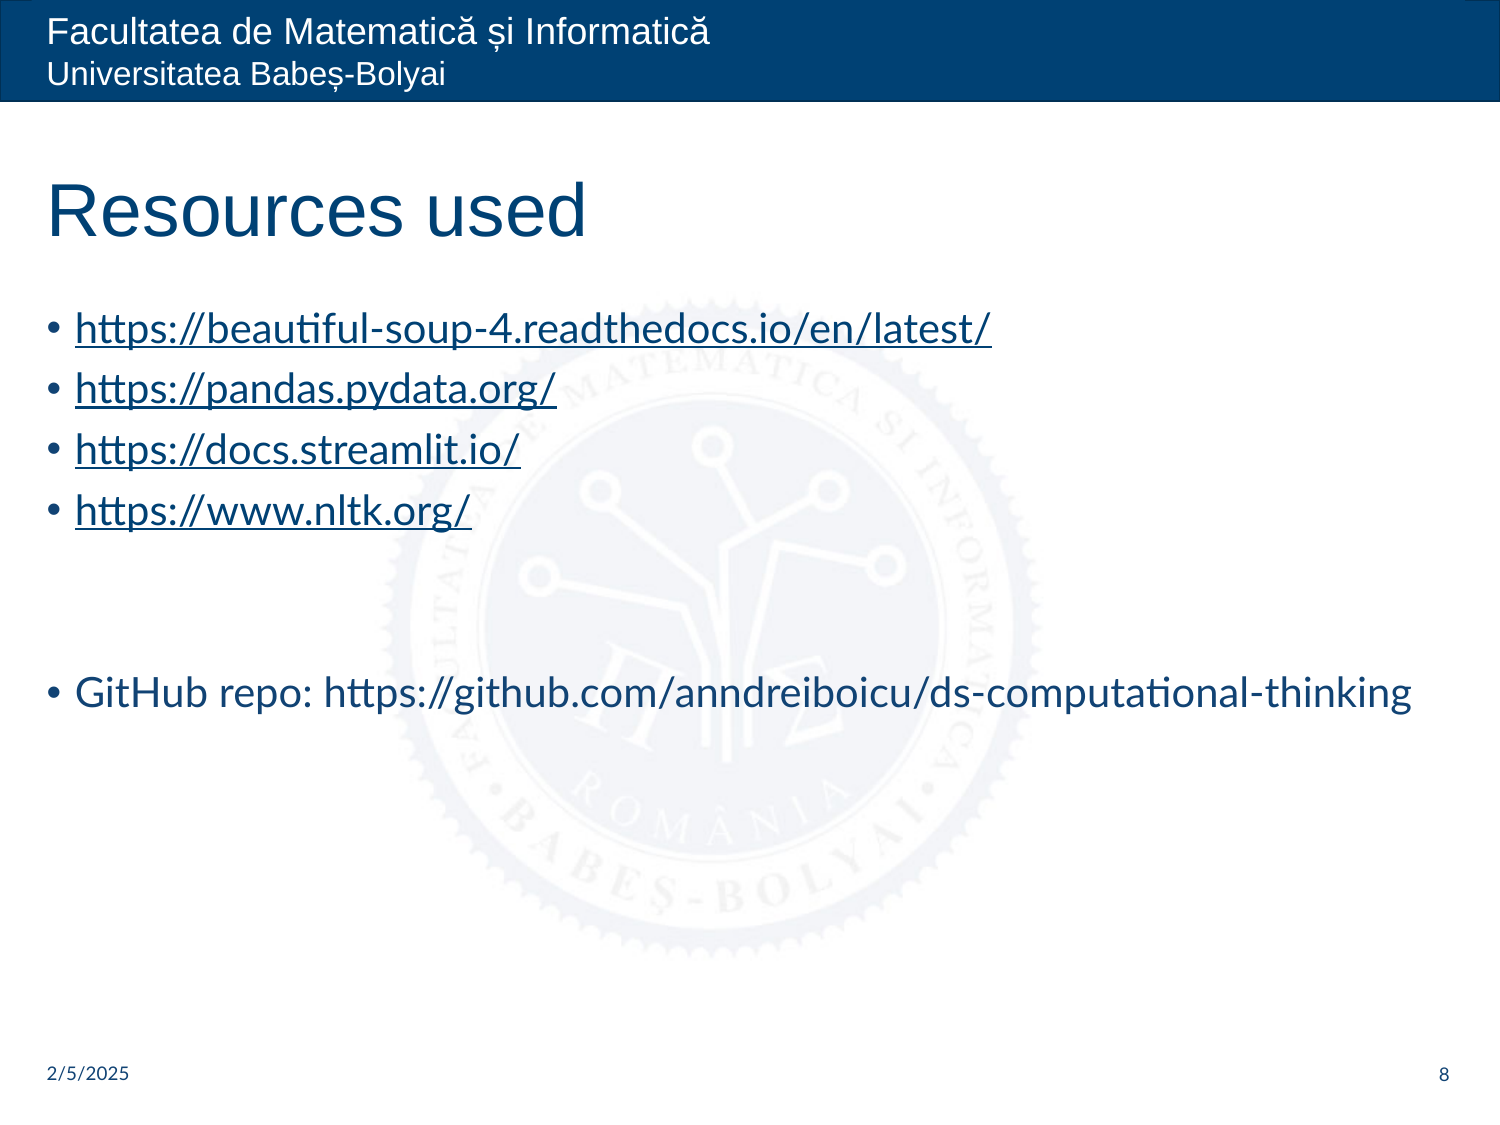

# Resources used
https://beautiful-soup-4.readthedocs.io/en/latest/
https://pandas.pydata.org/
https://docs.streamlit.io/
https://www.nltk.org/

GitHub repo: https://github.com/anndreiboicu/ds-computational-thinking
2/5/2025
8